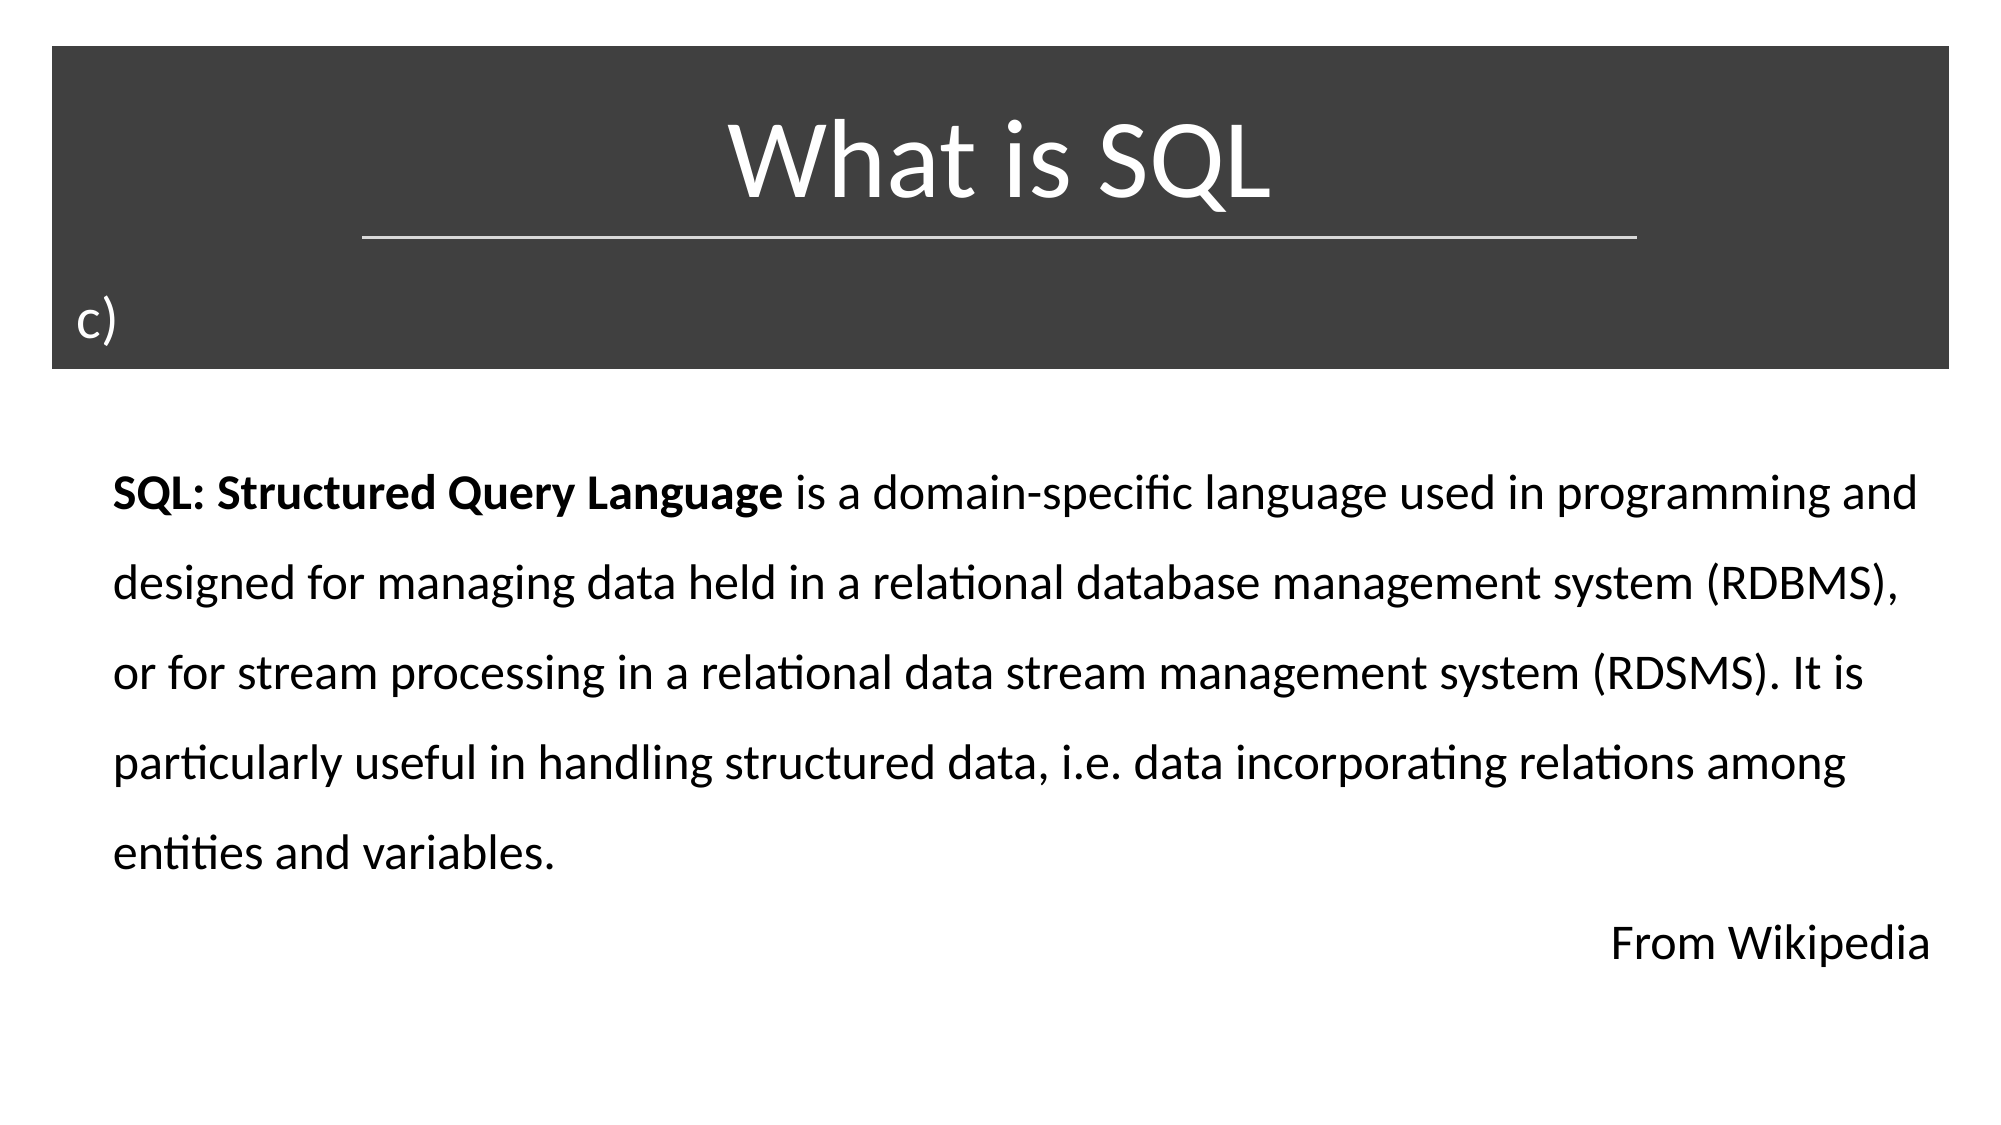

# What is SQL
c)
SQL: Structured Query Language is a domain-specific language used in programming and designed for managing data held in a relational database management system (RDBMS), or for stream processing in a relational data stream management system (RDSMS). It is particularly useful in handling structured data, i.e. data incorporating relations among entities and variables.
From Wikipedia